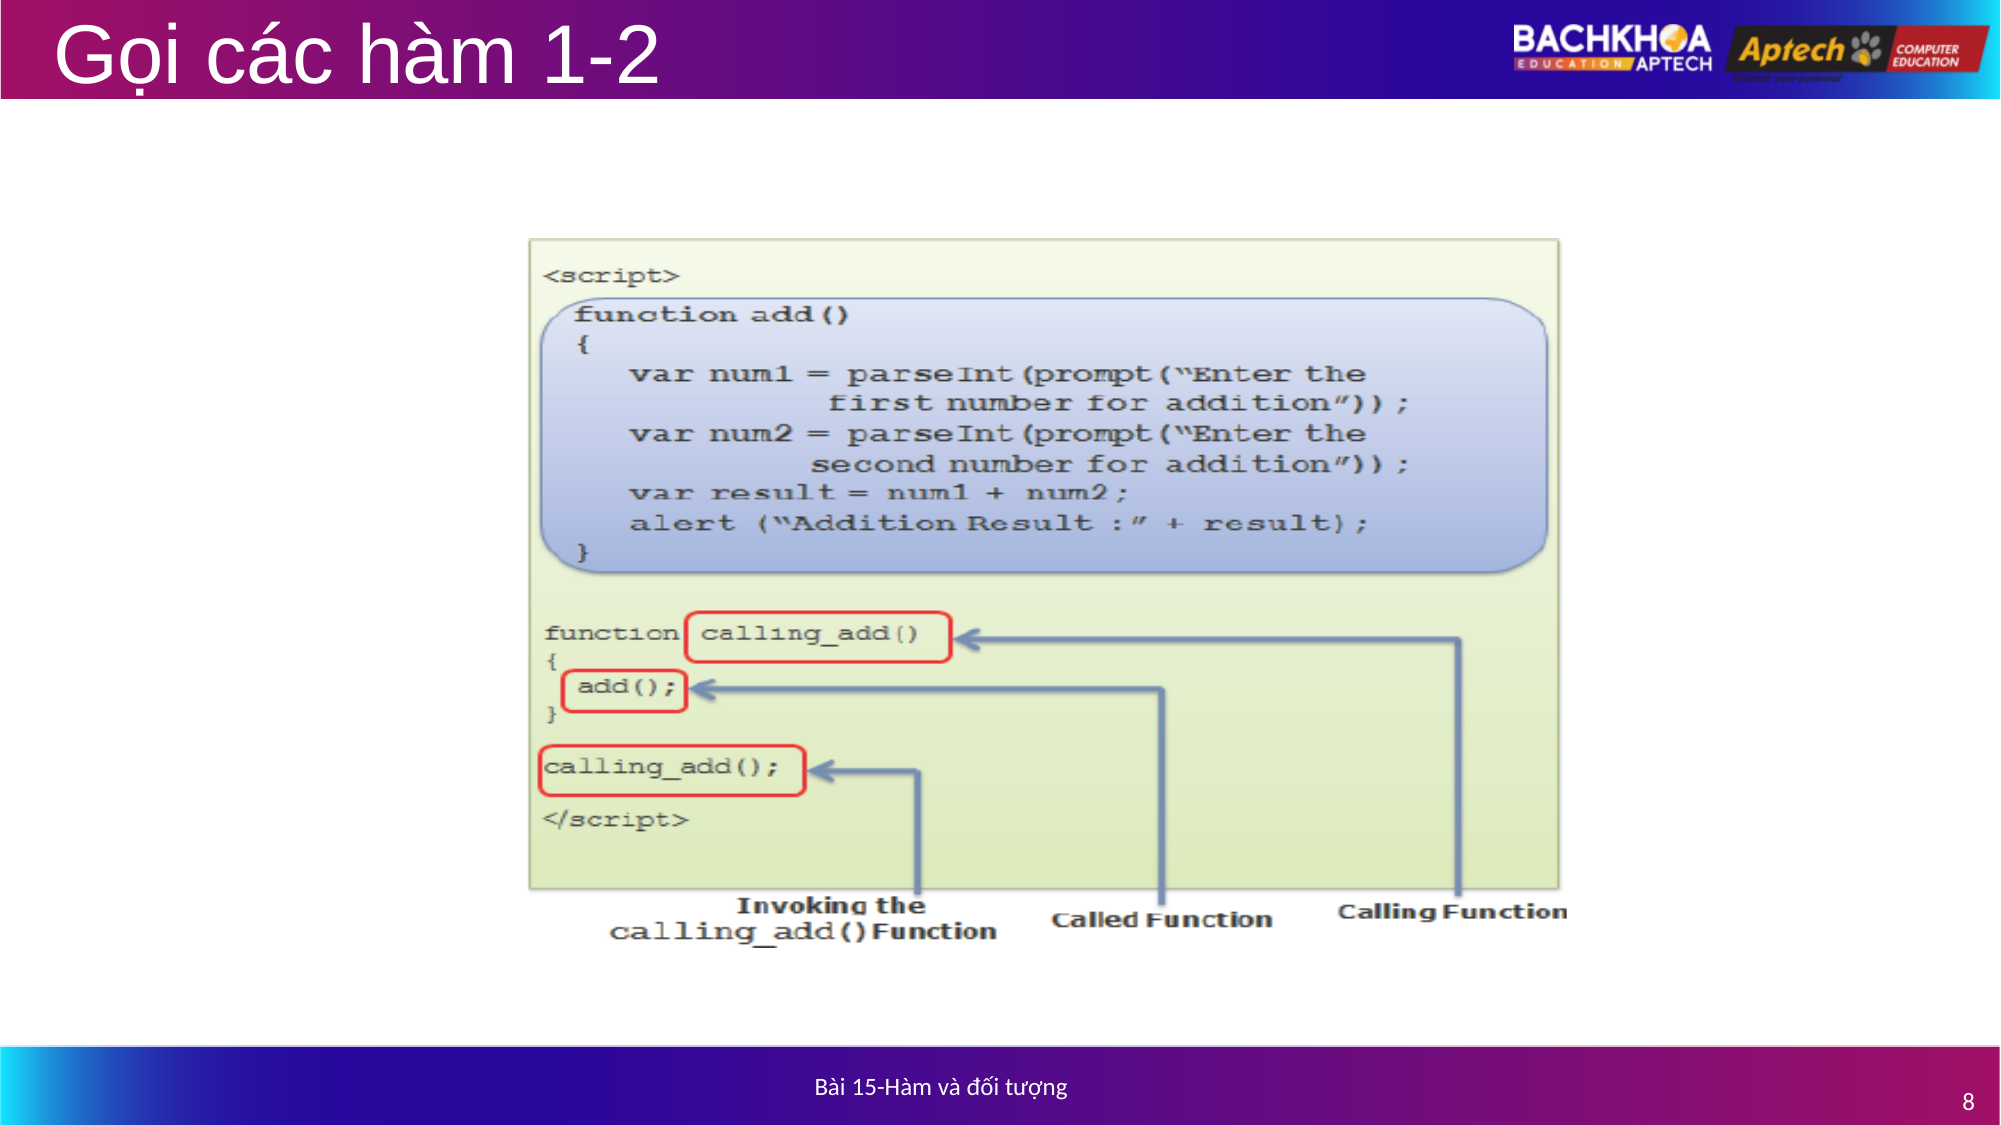

# Gọi các hàm 1-2

Bài 15-Hàm và đối tượng
8